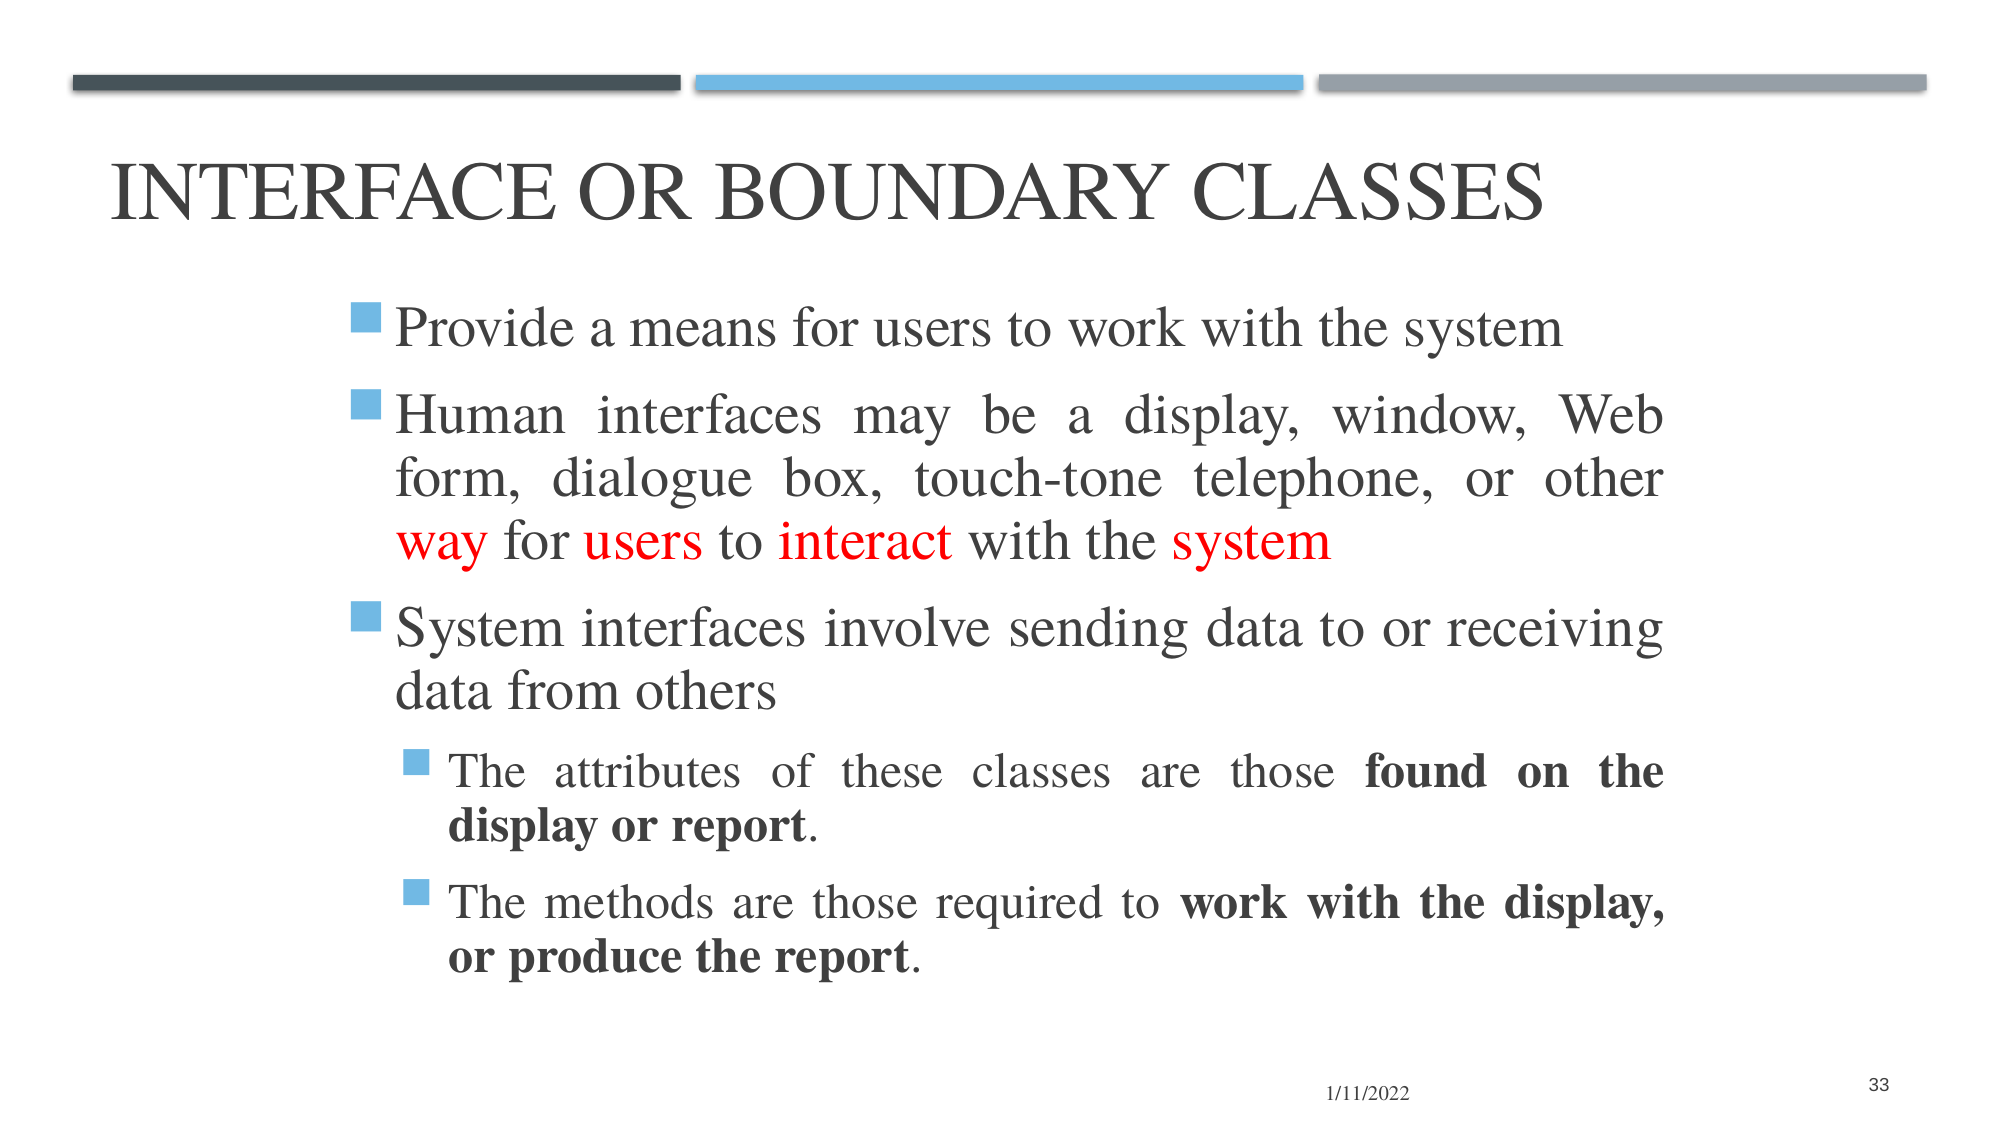

# Interface or Boundary Classes
Provide a means for users to work with the system
Human interfaces may be a display, window, Web form, dialogue box, touch-tone telephone, or other way for users to interact with the system
System interfaces involve sending data to or receiving data from others
The attributes of these classes are those found on the display or report.
The methods are those required to work with the display, or produce the report.

1/11/2022
33